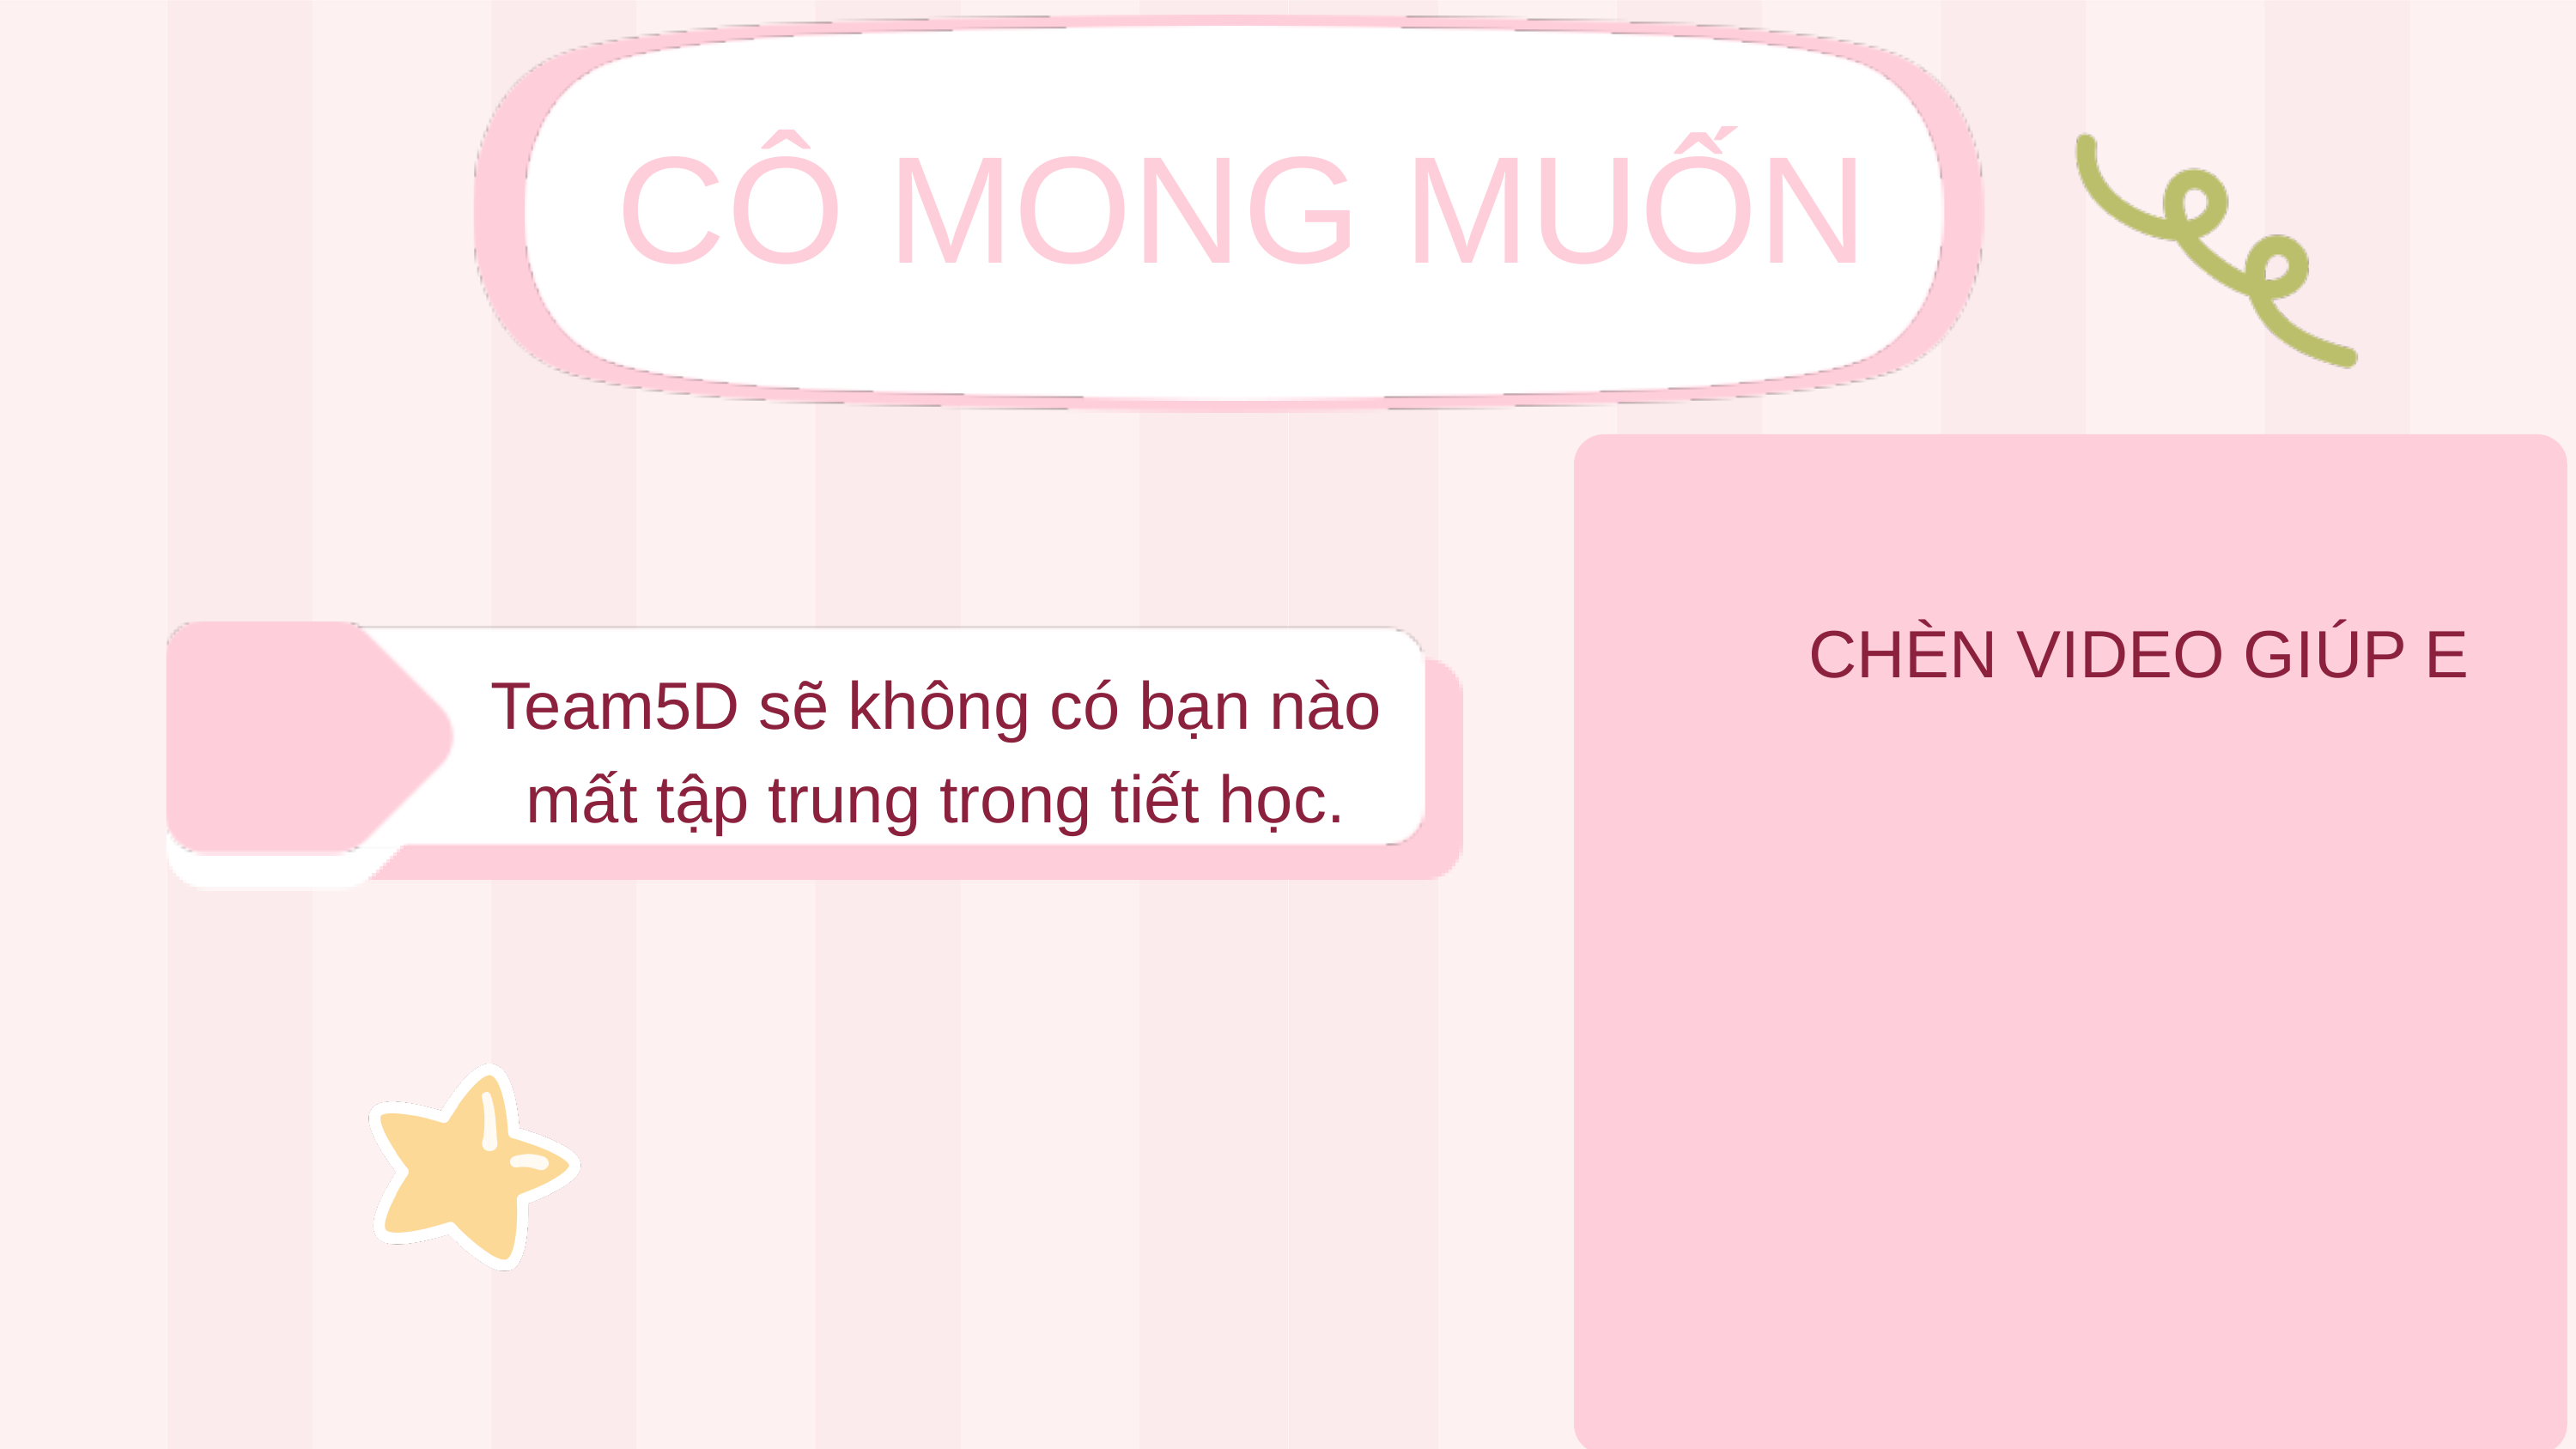

CÔ MONG MUỐN

CHÈN VIDEO GIÚP E

02
Team5D sẽ không có bạn nào mất tập trung trong tiết học.